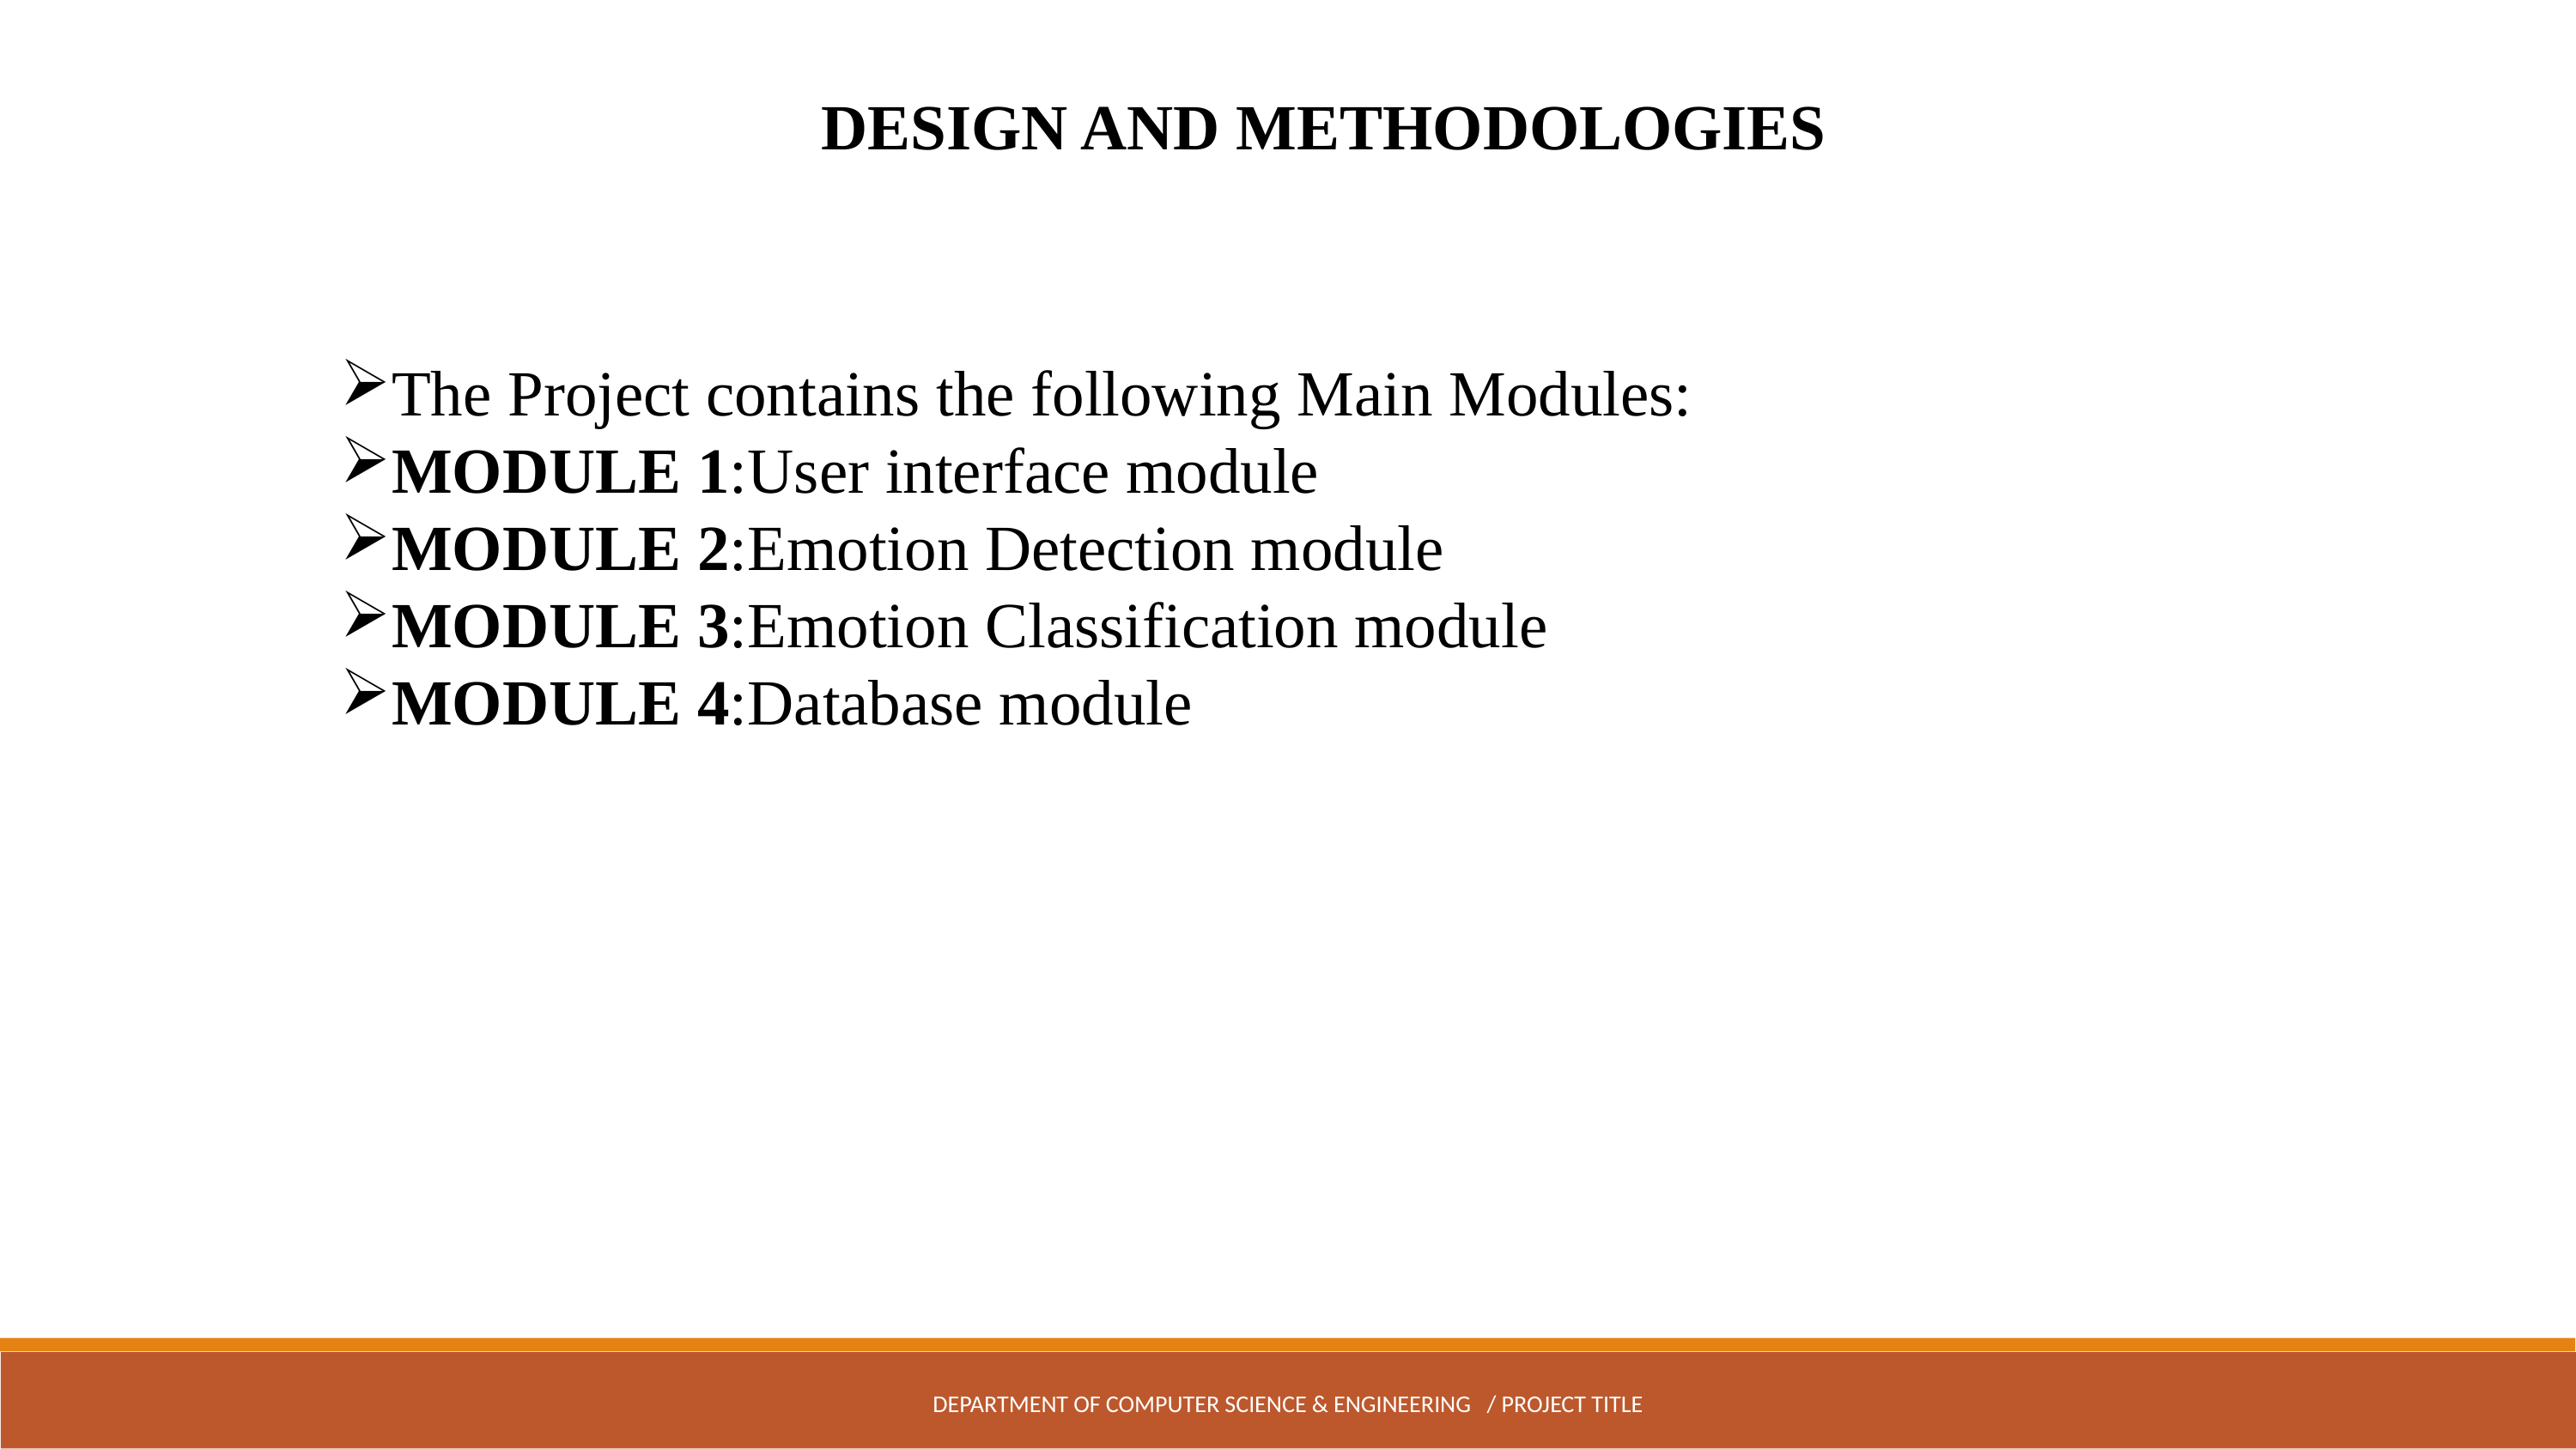

DESIGN AND METHODOLOGIES
The Project contains the following Main Modules:
MODULE 1:User interface module
MODULE 2:Emotion Detection module
MODULE 3:Emotion Classification module
MODULE 4:Database module

DEPARTMENT OF COMPUTER SCIENCE & ENGINEERING   / PROJECT TITLE
11